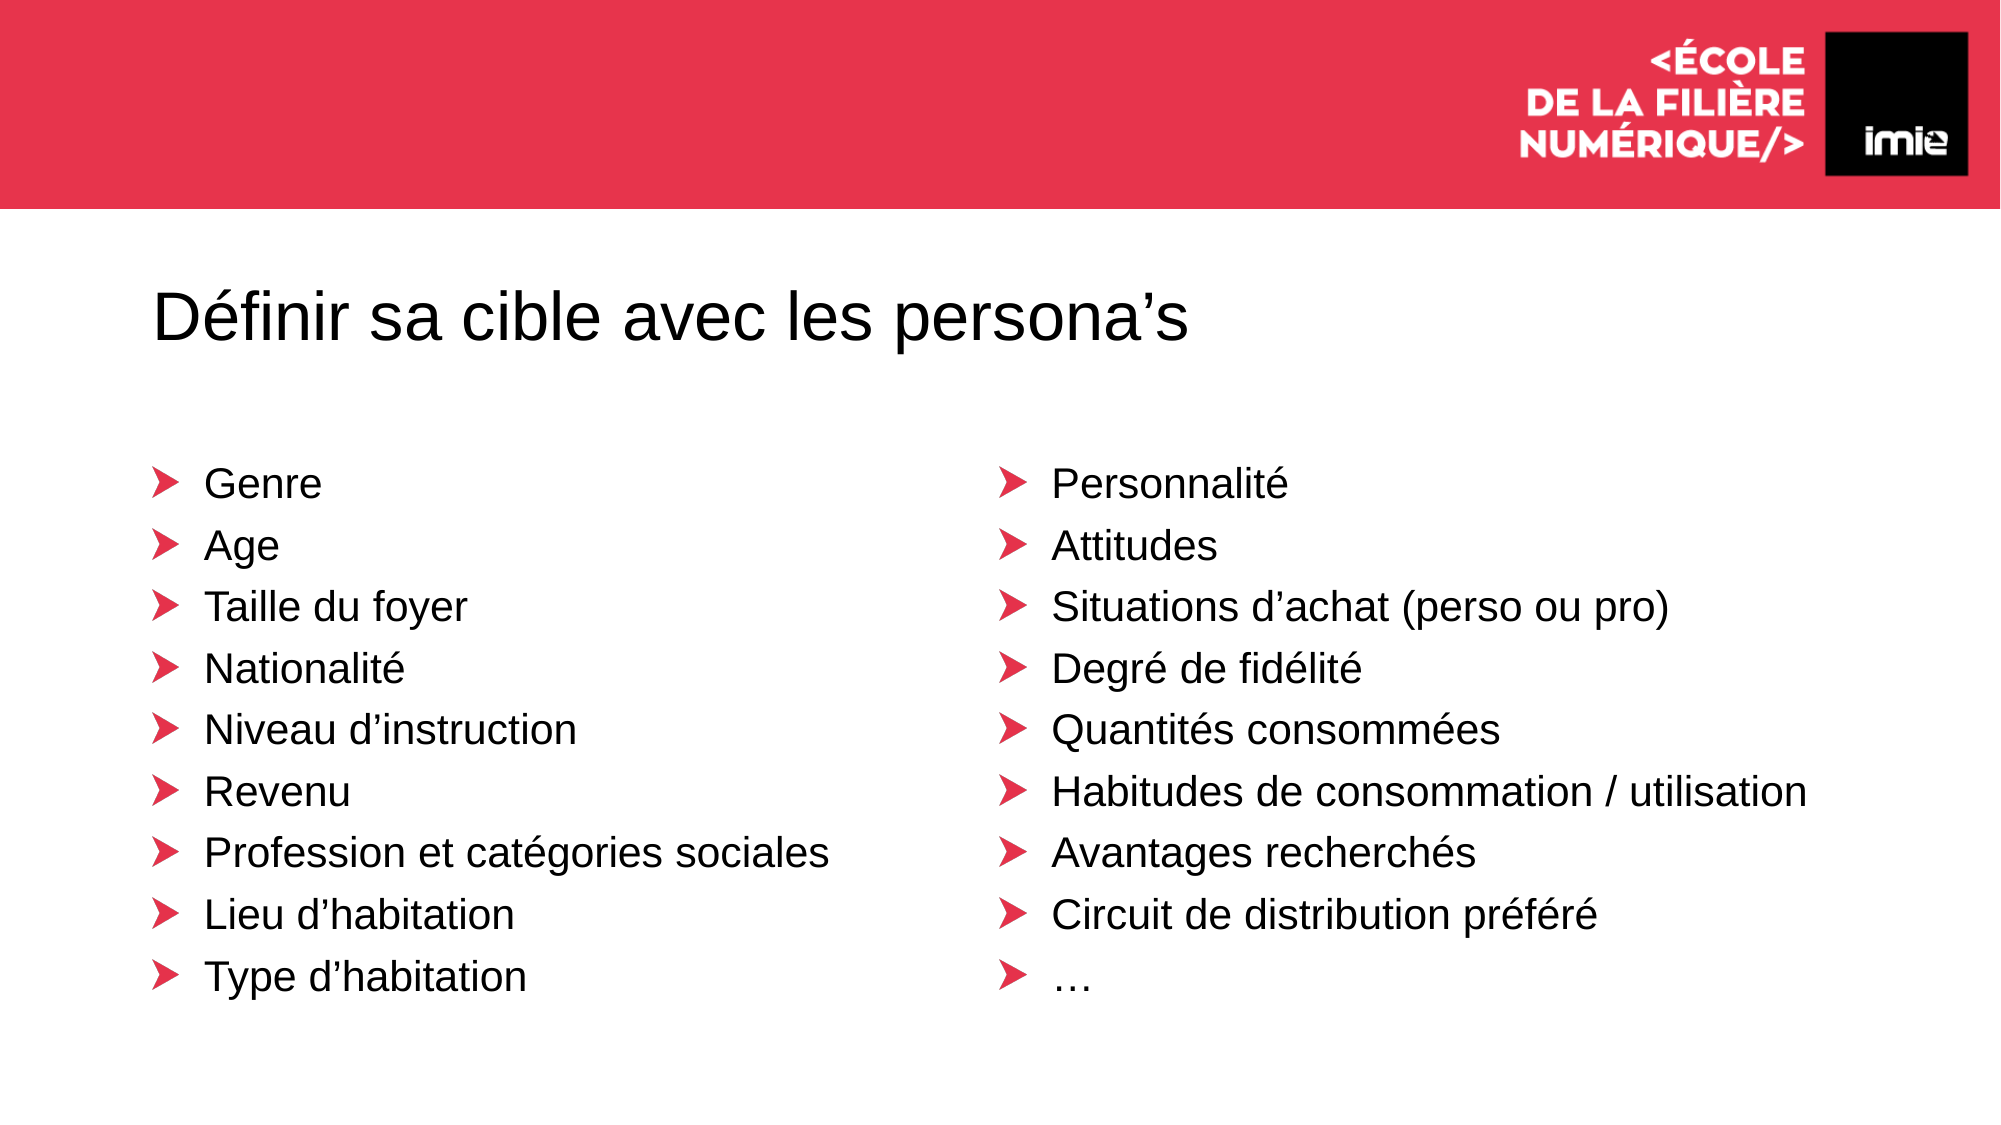

# Définir sa cible avec les persona’s
  Genre
  Age
  Taille du foyer
  Nationalité
  Niveau d’instruction
  Revenu
  Profession et catégories sociales
  Lieu d’habitation
  Type d’habitation
  Personnalité
  Attitudes
  Situations d’achat (perso ou pro)
  Degré de fidélité
  Quantités consommées
  Habitudes de consommation / utilisation
  Avantages recherchés
  Circuit de distribution préféré
  …